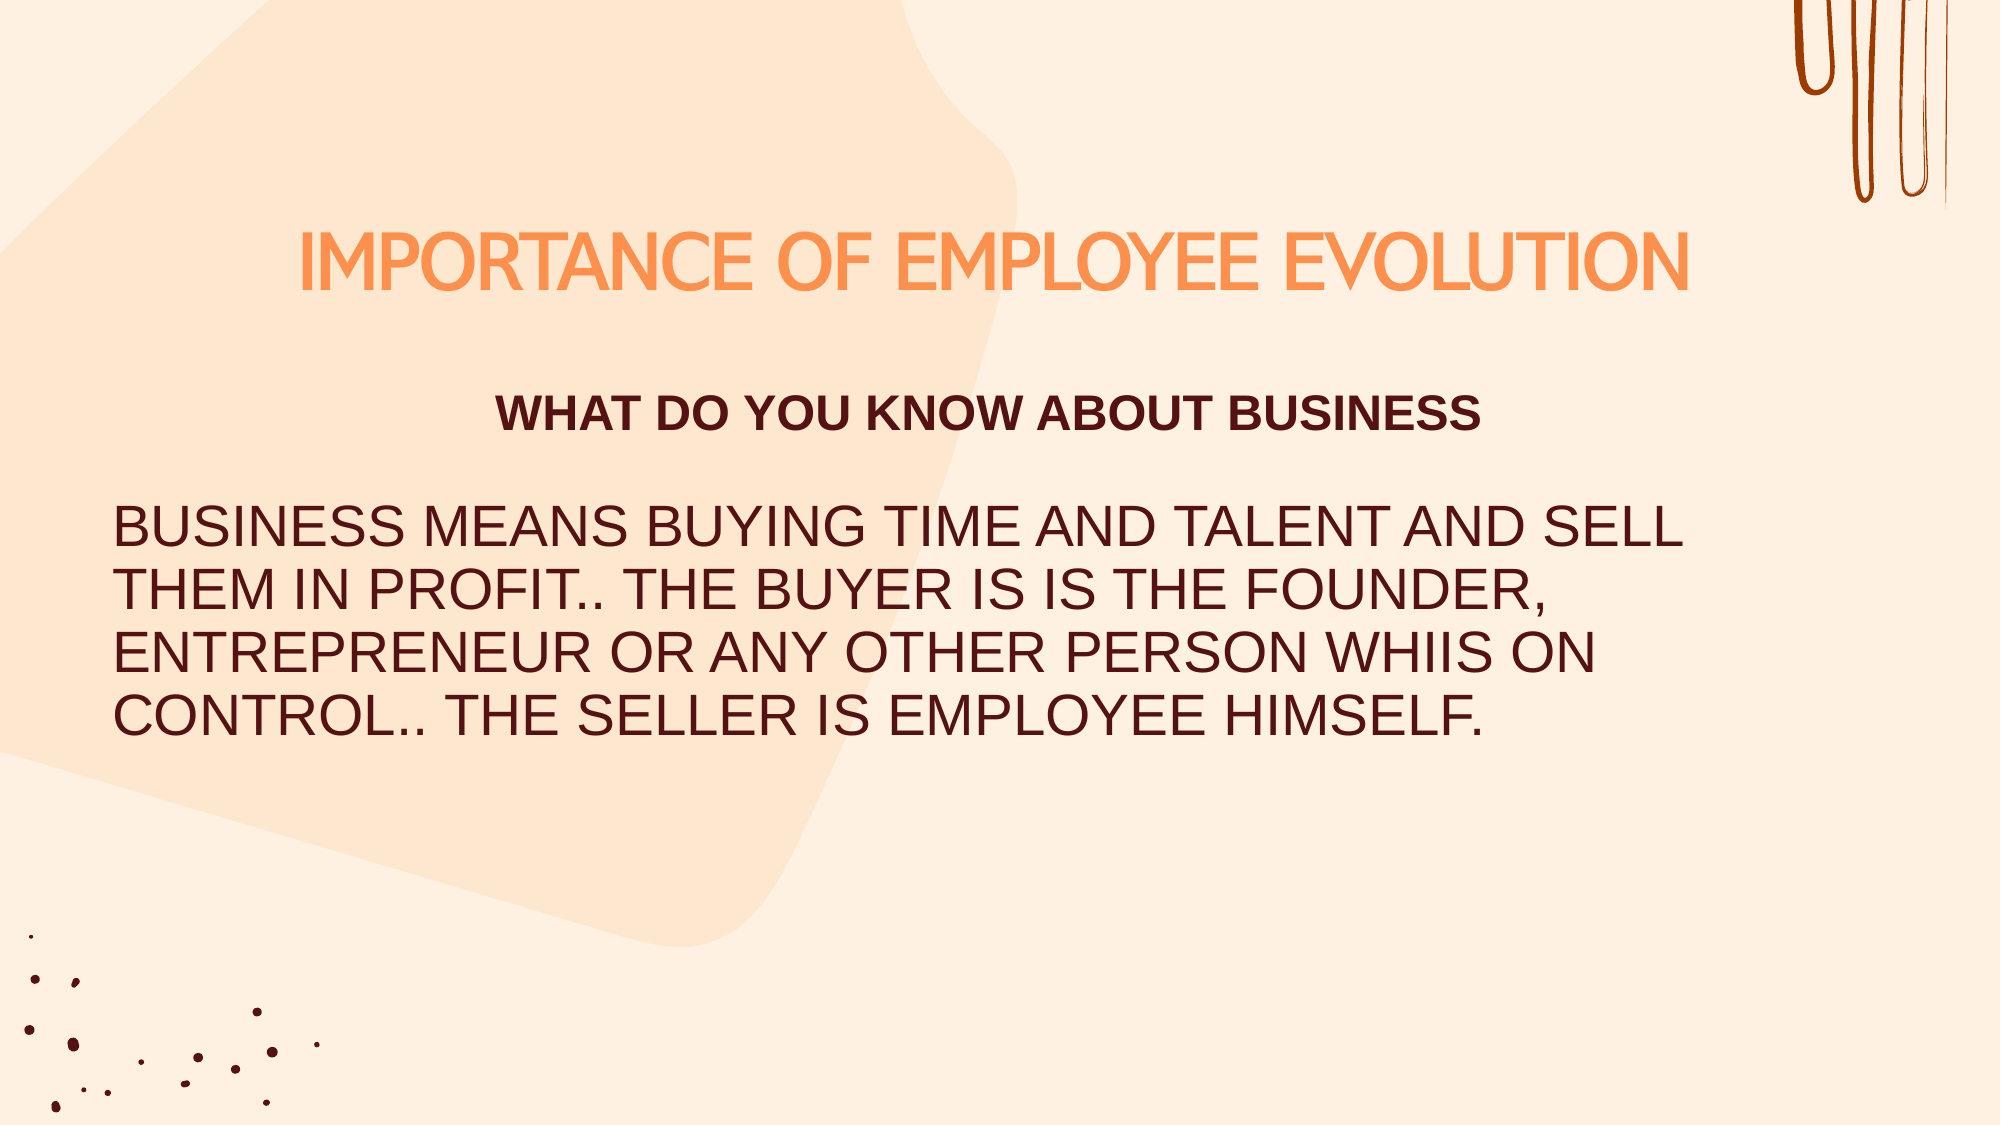

# IMPORTANCE OF EMPLOYEE EVOLUTION
WHAT DO YOU KNOW ABOUT BUSINESS
BUSINESS MEANS BUYING TIME AND TALENT AND SELL THEM IN PROFIT.. THE BUYER IS IS THE FOUNDER, ENTREPRENEUR OR ANY OTHER PERSON WHIIS ON CONTROL.. THE SELLER IS EMPLOYEE HIMSELF.